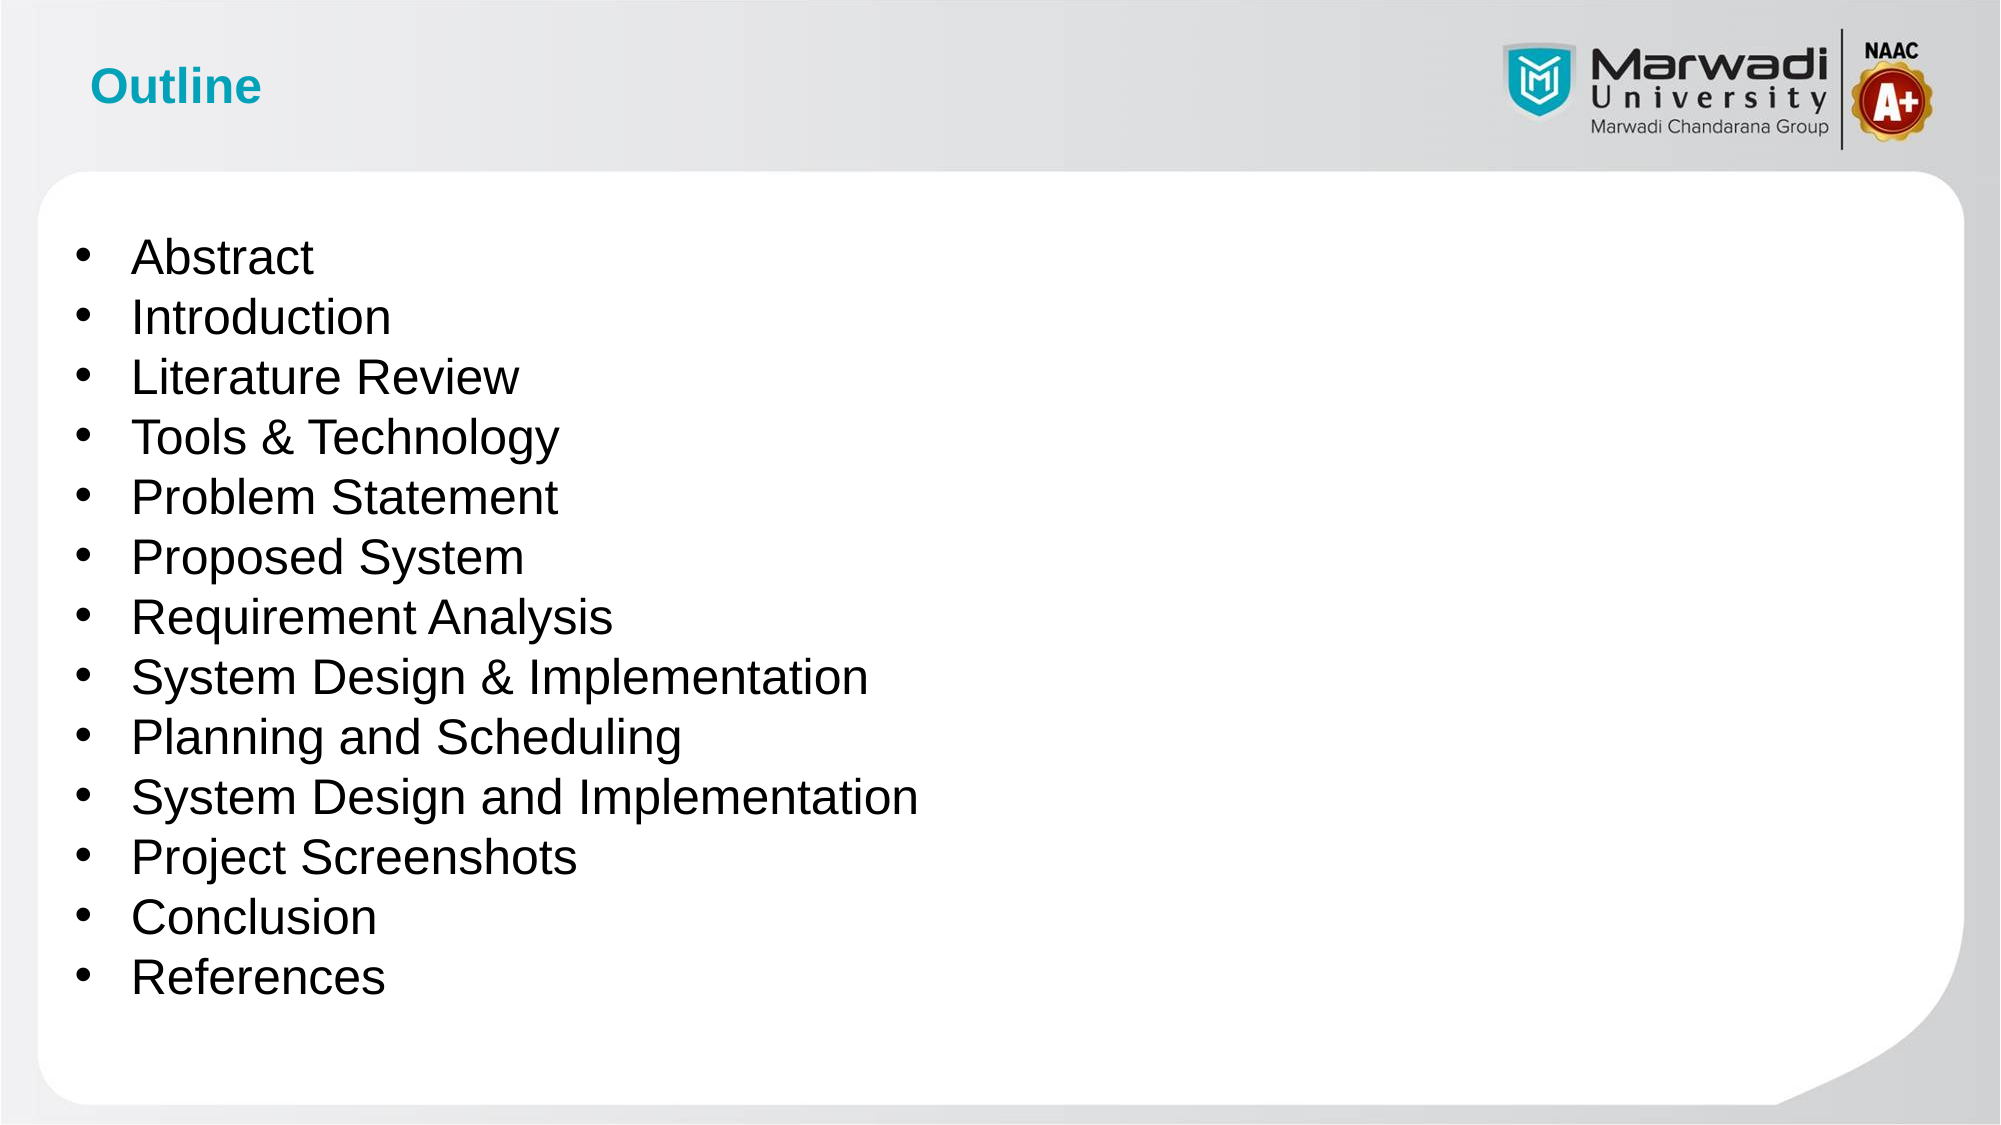

# Outline
Abstract
Introduction
Literature Review
Tools & Technology
Problem Statement
Proposed System
Requirement Analysis
System Design & Implementation
Planning and Scheduling
System Design and Implementation
Project Screenshots
Conclusion
References